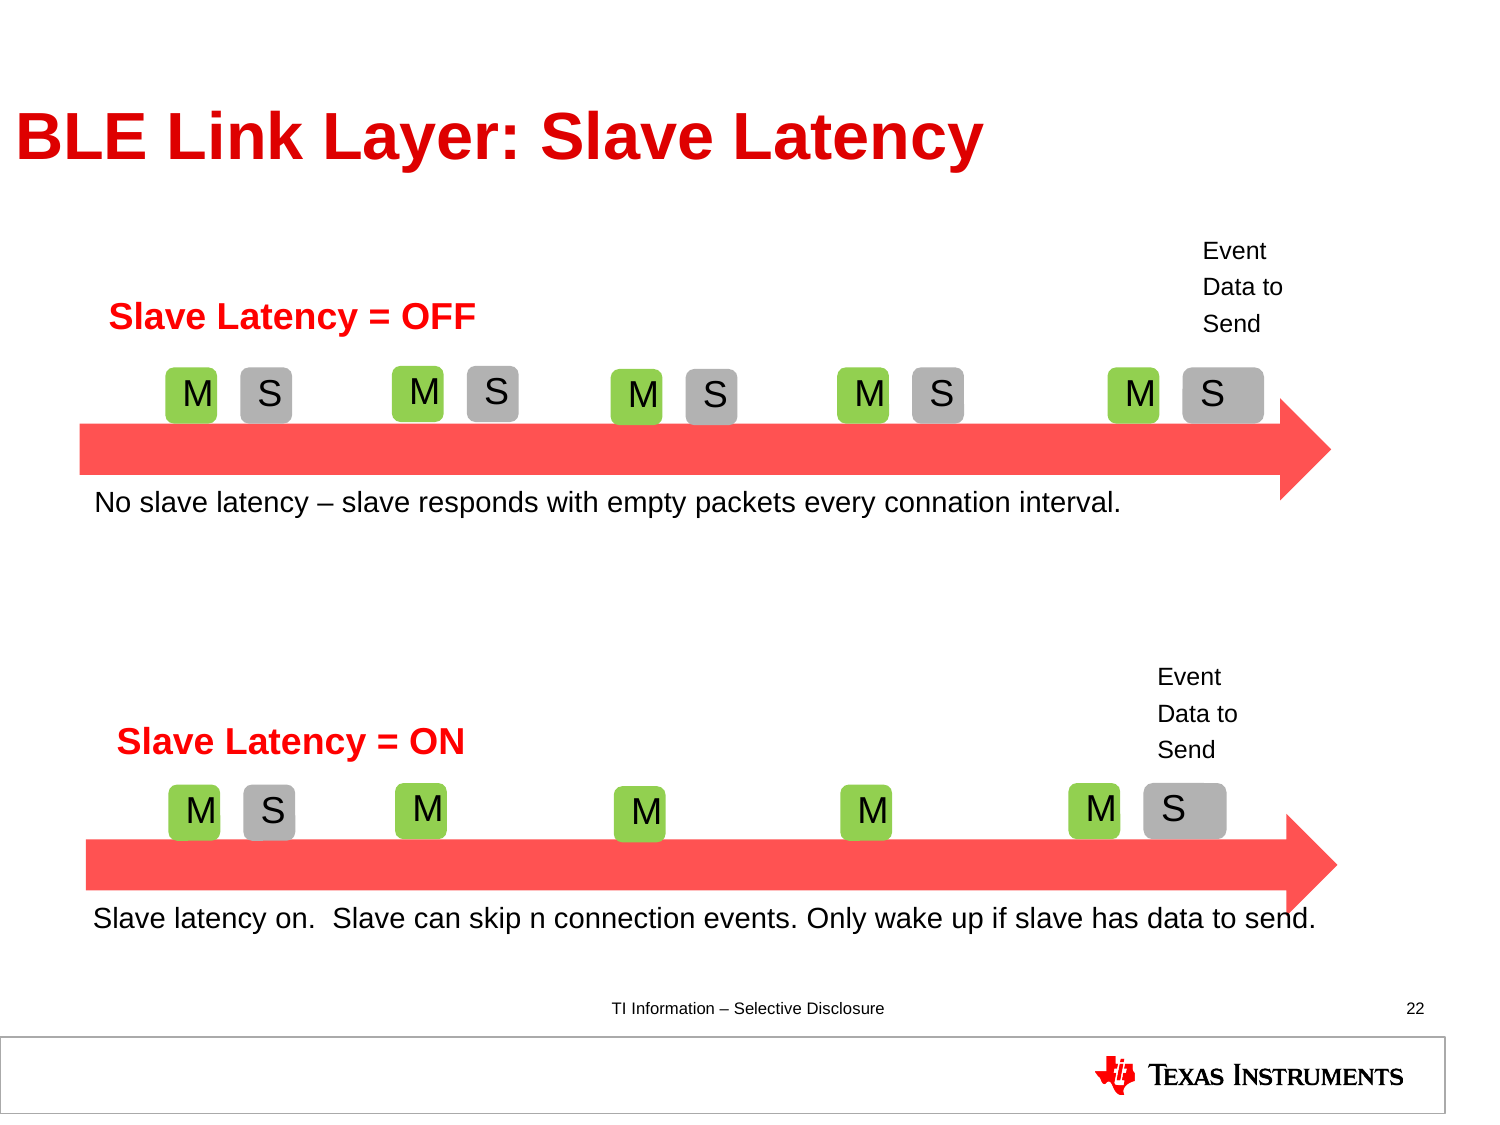

BLE Link Layer: Slave Latency
Event
Data to
Send
Slave Latency = OFF

M
S
M
S
M
S
M
S
M
S

No slave latency – slave responds with empty packets every connation interval.
Event
Data to
Send
Slave Latency = ON

M
M
S
M
S
M
M

Slave latency on.  Slave can skip n connection events. Only wake up if slave has data to send.
TI Information – Selective Disclosure
22